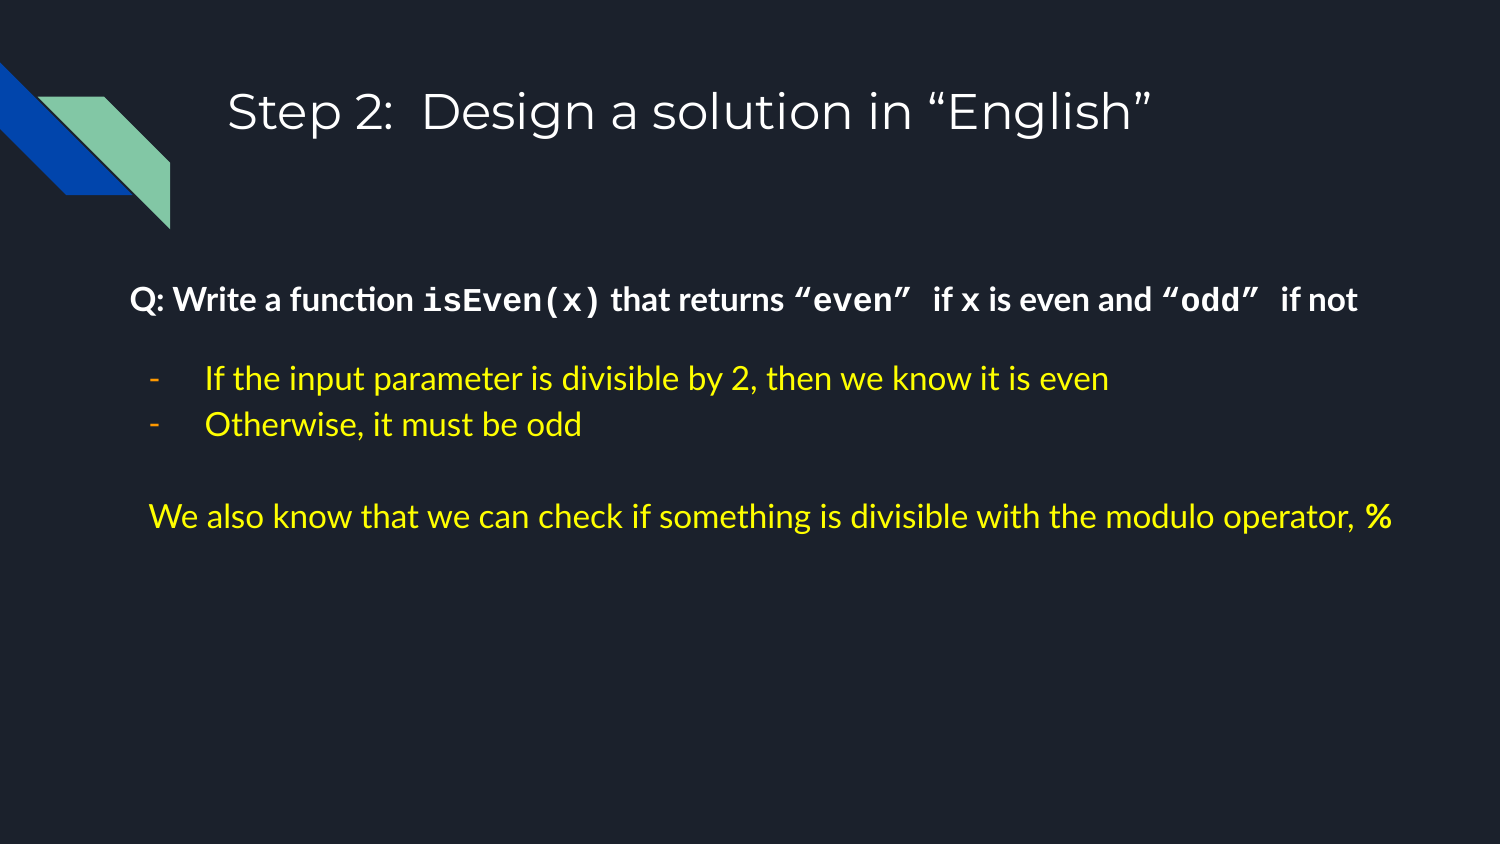

# Step 2:  Design a solution in “English”
Q: Write a function isEven(x) that returns “even” if x is even and “odd” if not
If the input parameter is divisible by 2, then we know it is even
Otherwise, it must be odd

We also know that we can check if something is divisible with the modulo operator, %